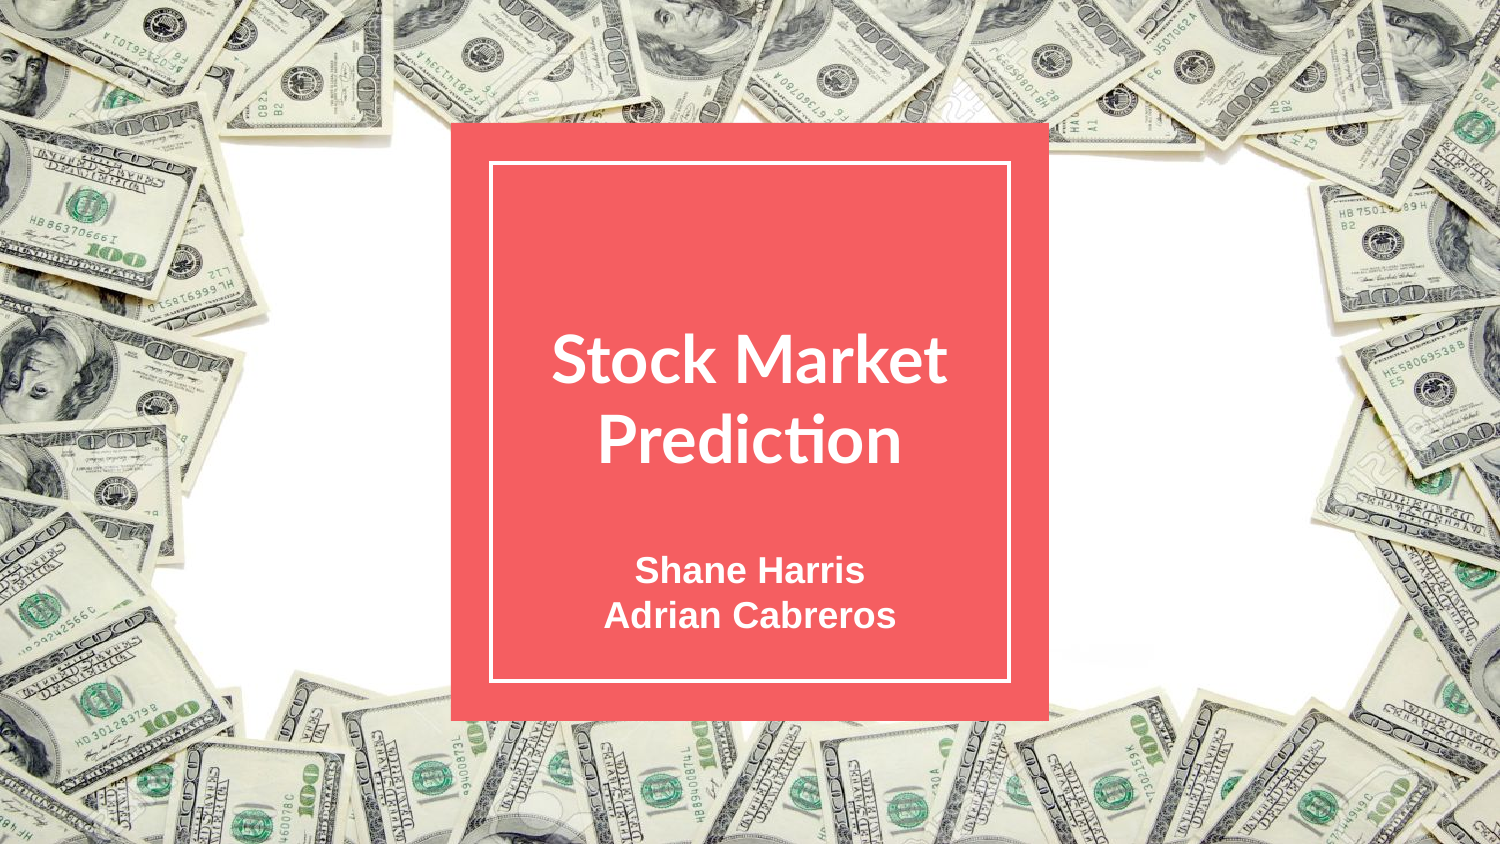

# Stock Market Prediction
Shane Harris
Adrian Cabreros